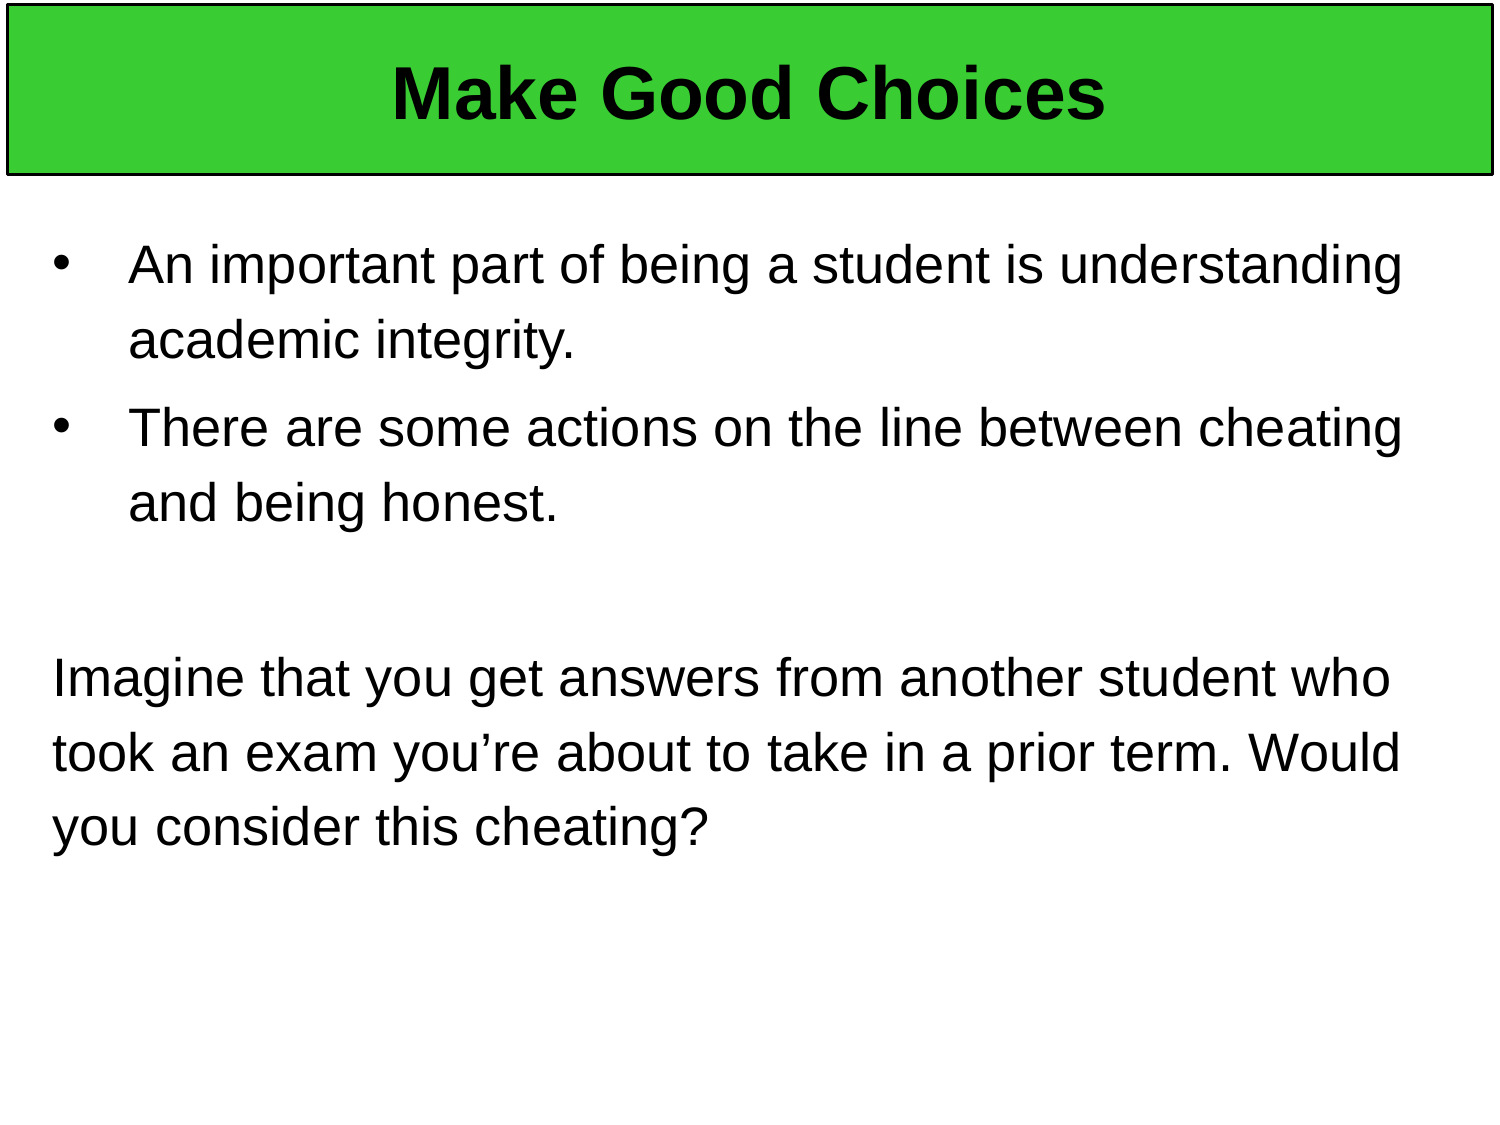

# Make Good Choices
An important part of being a student is understanding academic integrity.
There are some actions on the line between cheating and being honest.

Imagine that you get answers from another student who took an exam you’re about to take in a prior term. Would you consider this cheating?